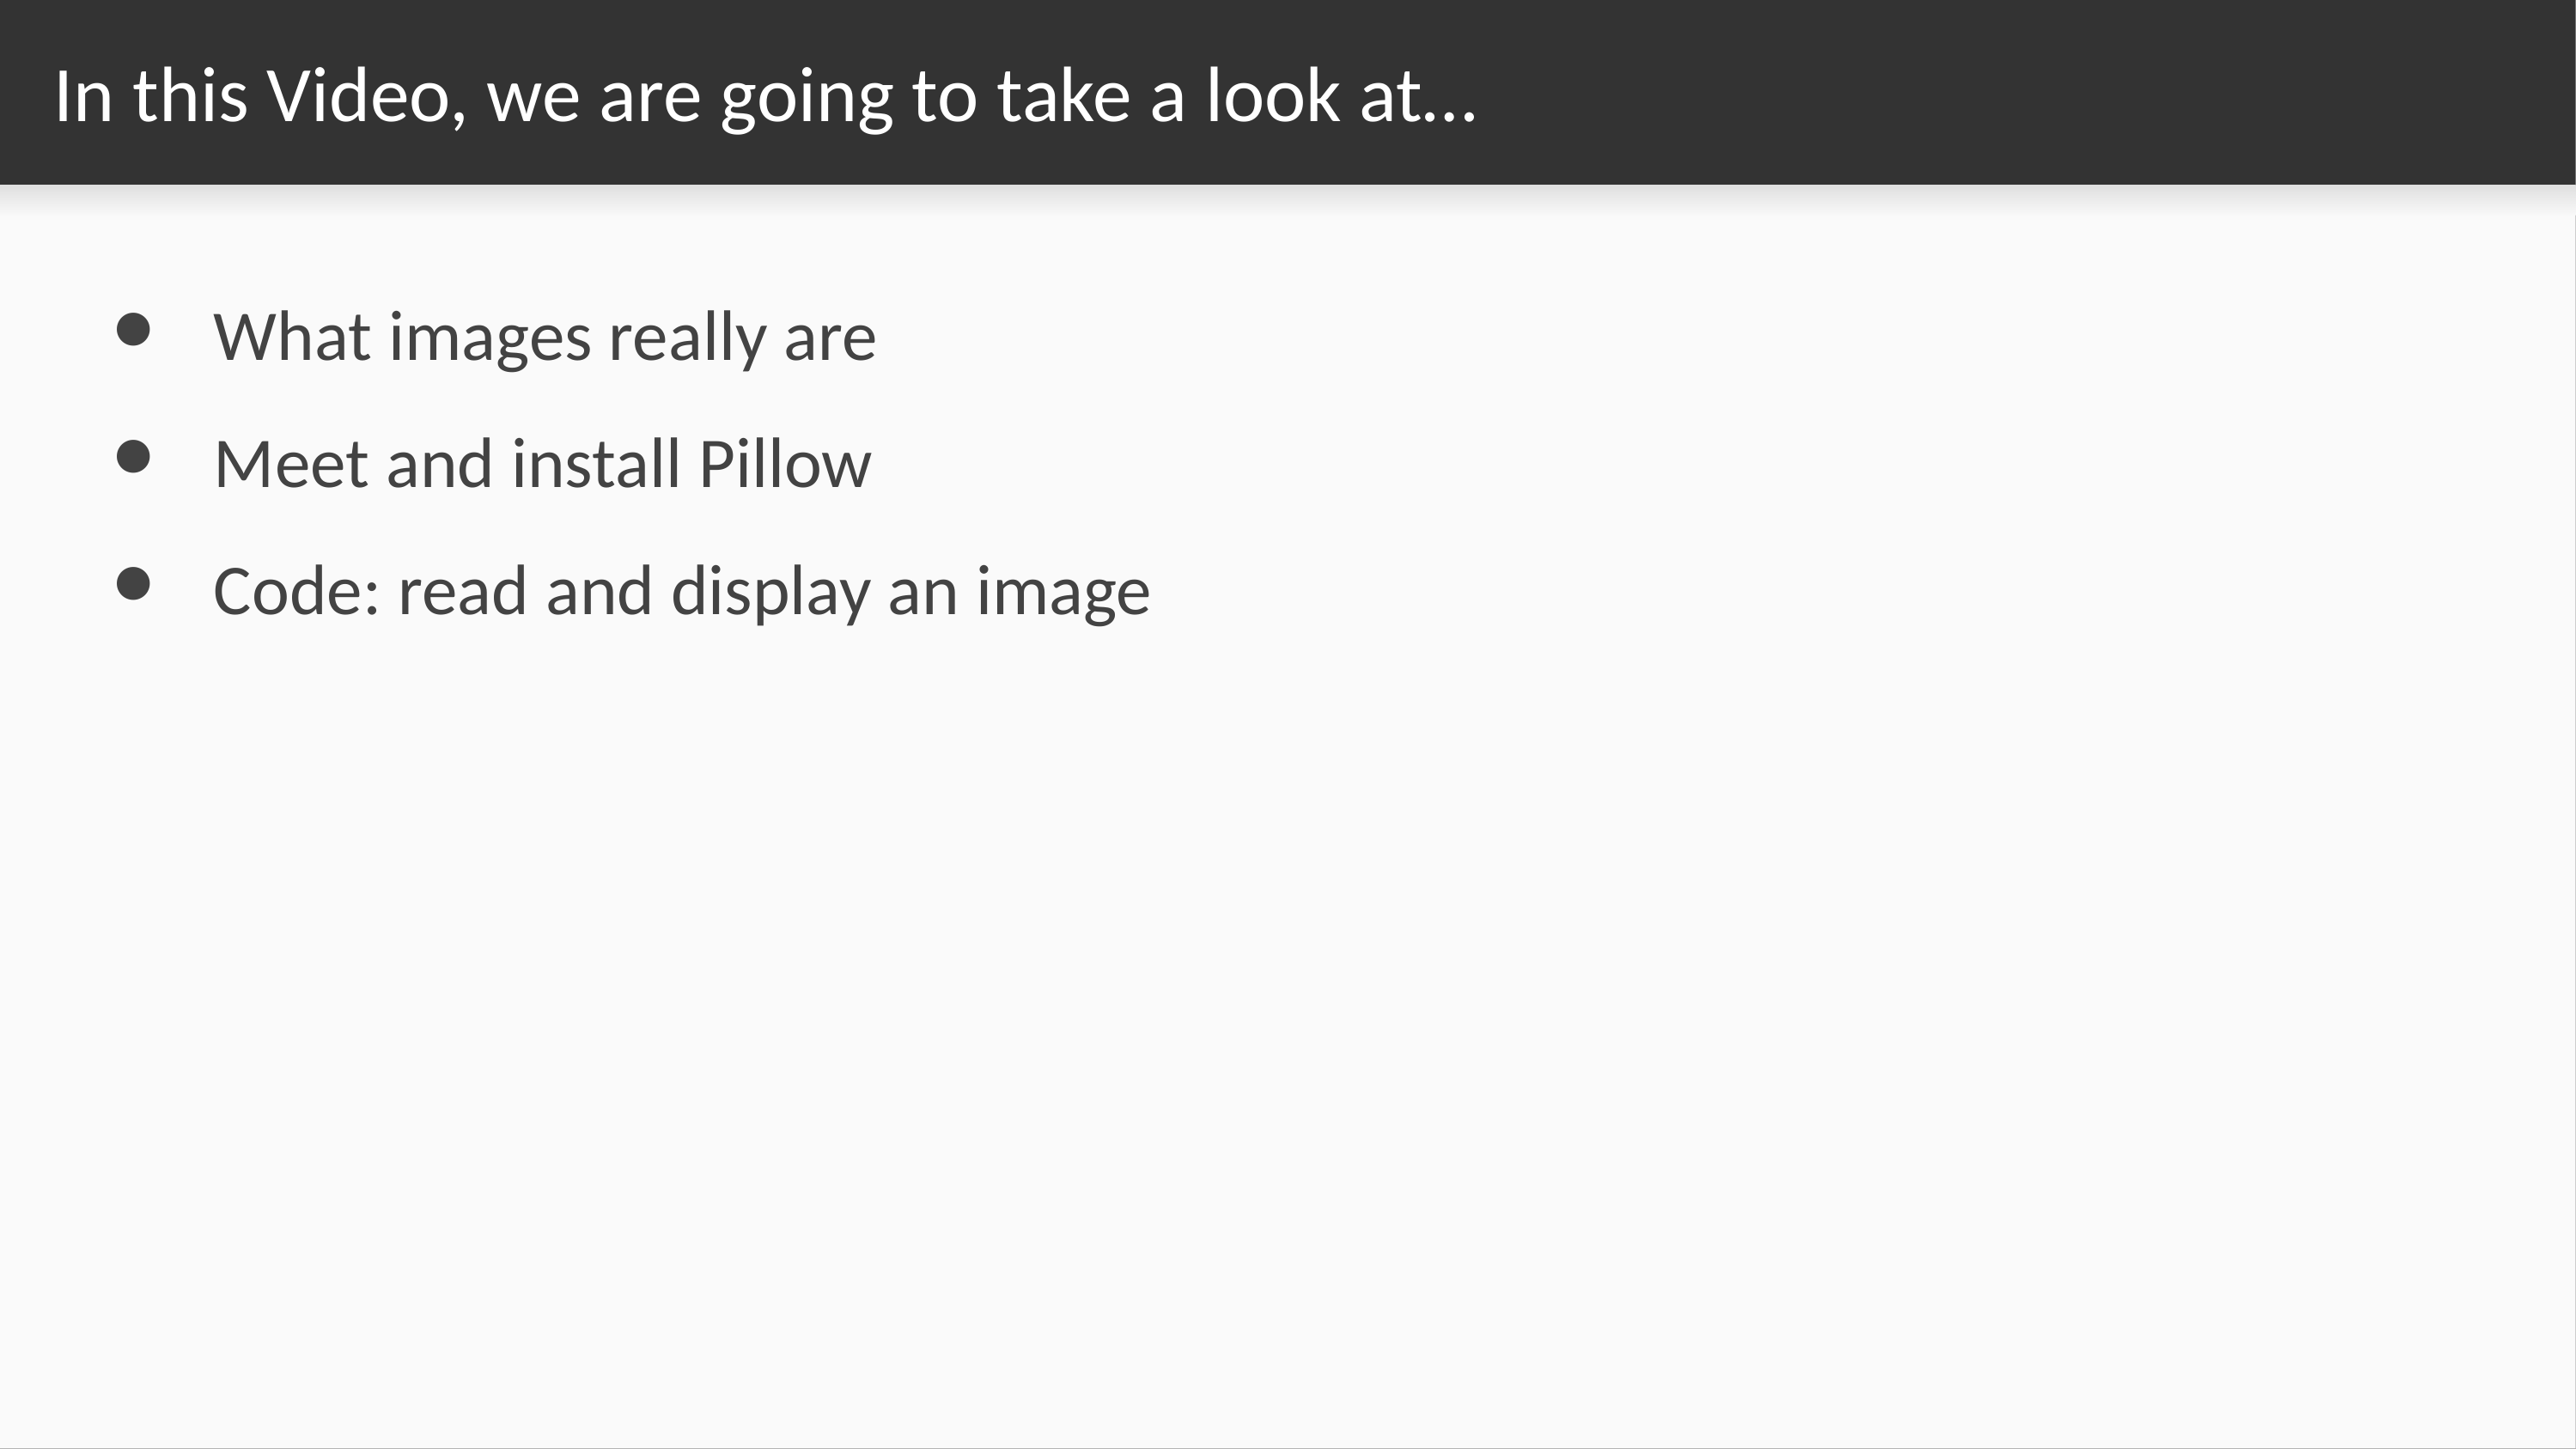

# In this Video, we are going to take a look at…
What images really are
Meet and install Pillow
Code: read and display an image